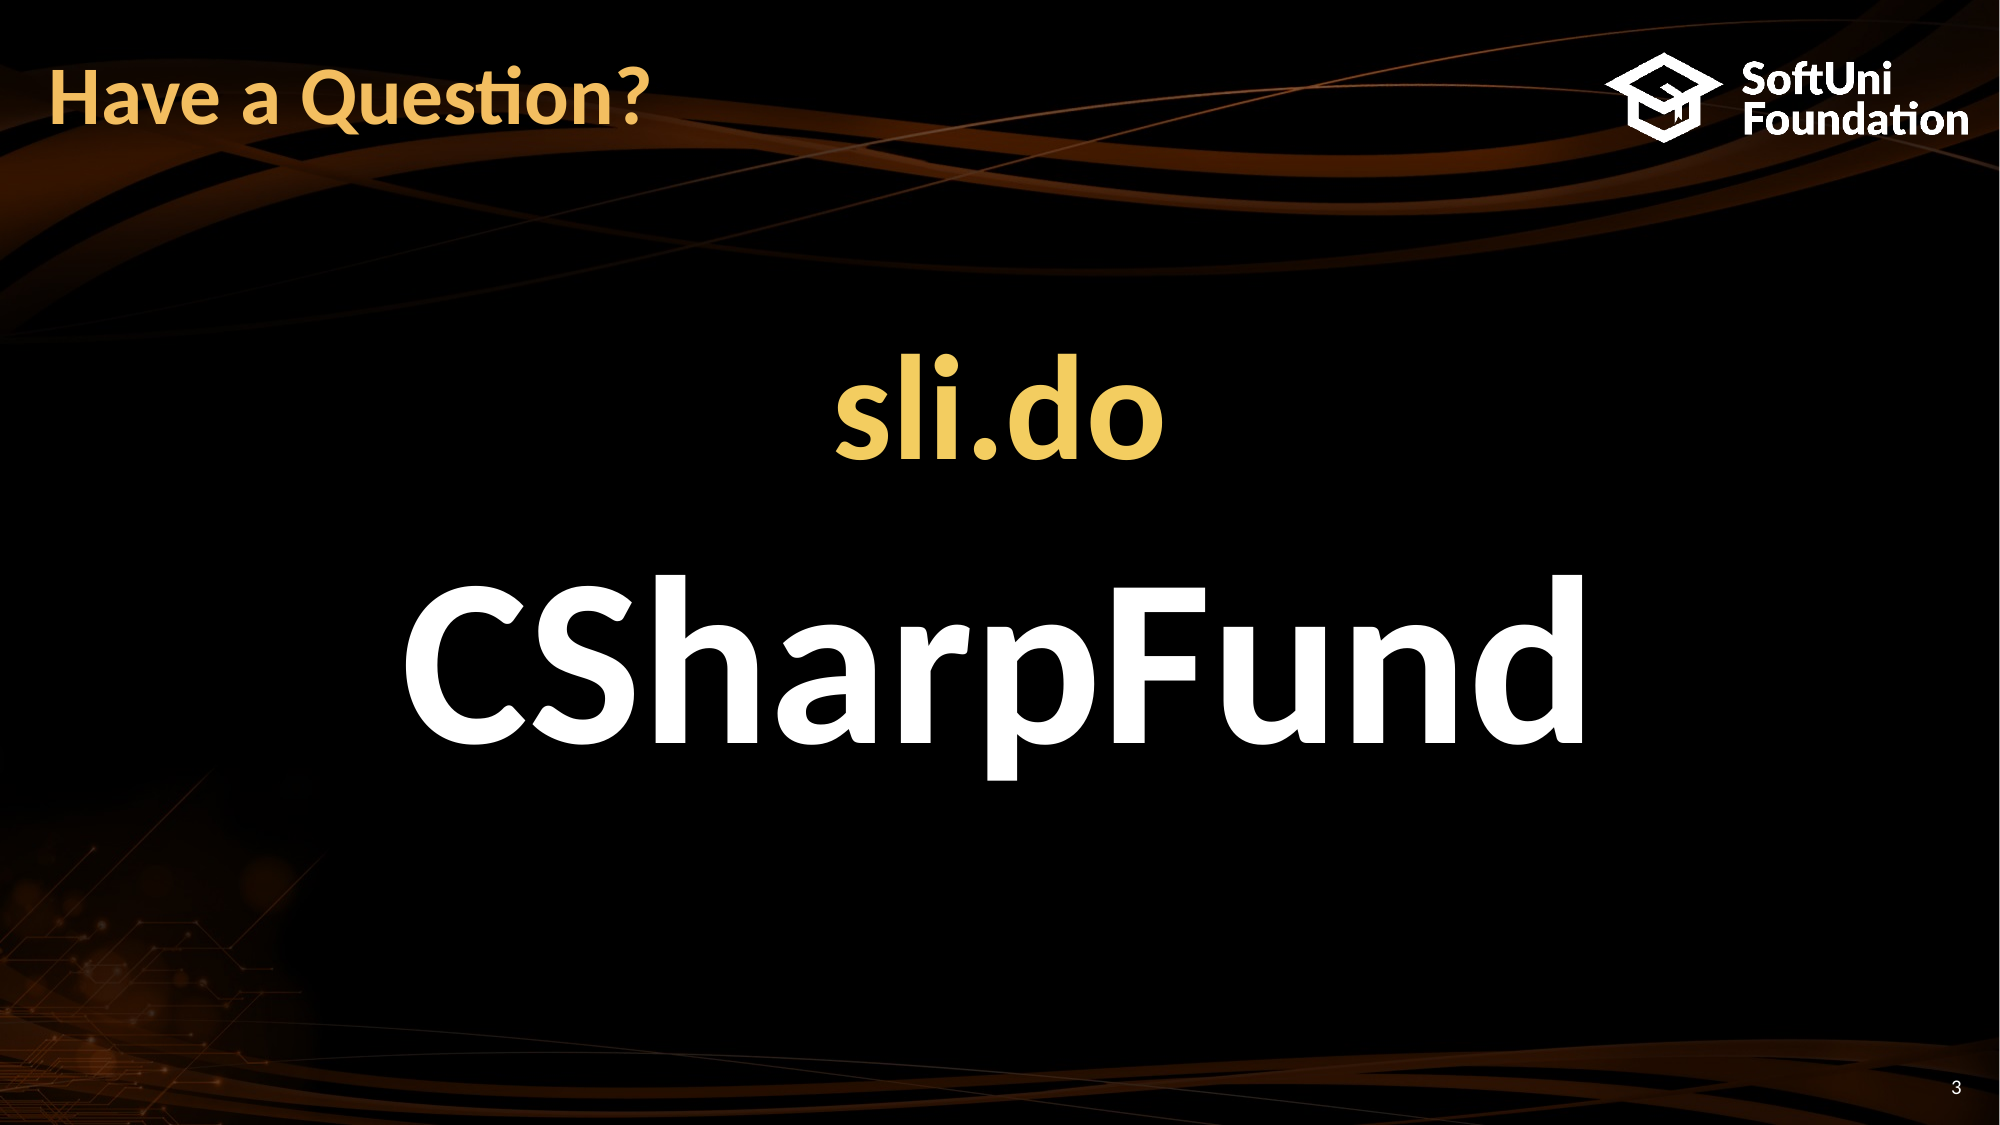

# Have a Question?
sli.do
CSharpFund

3